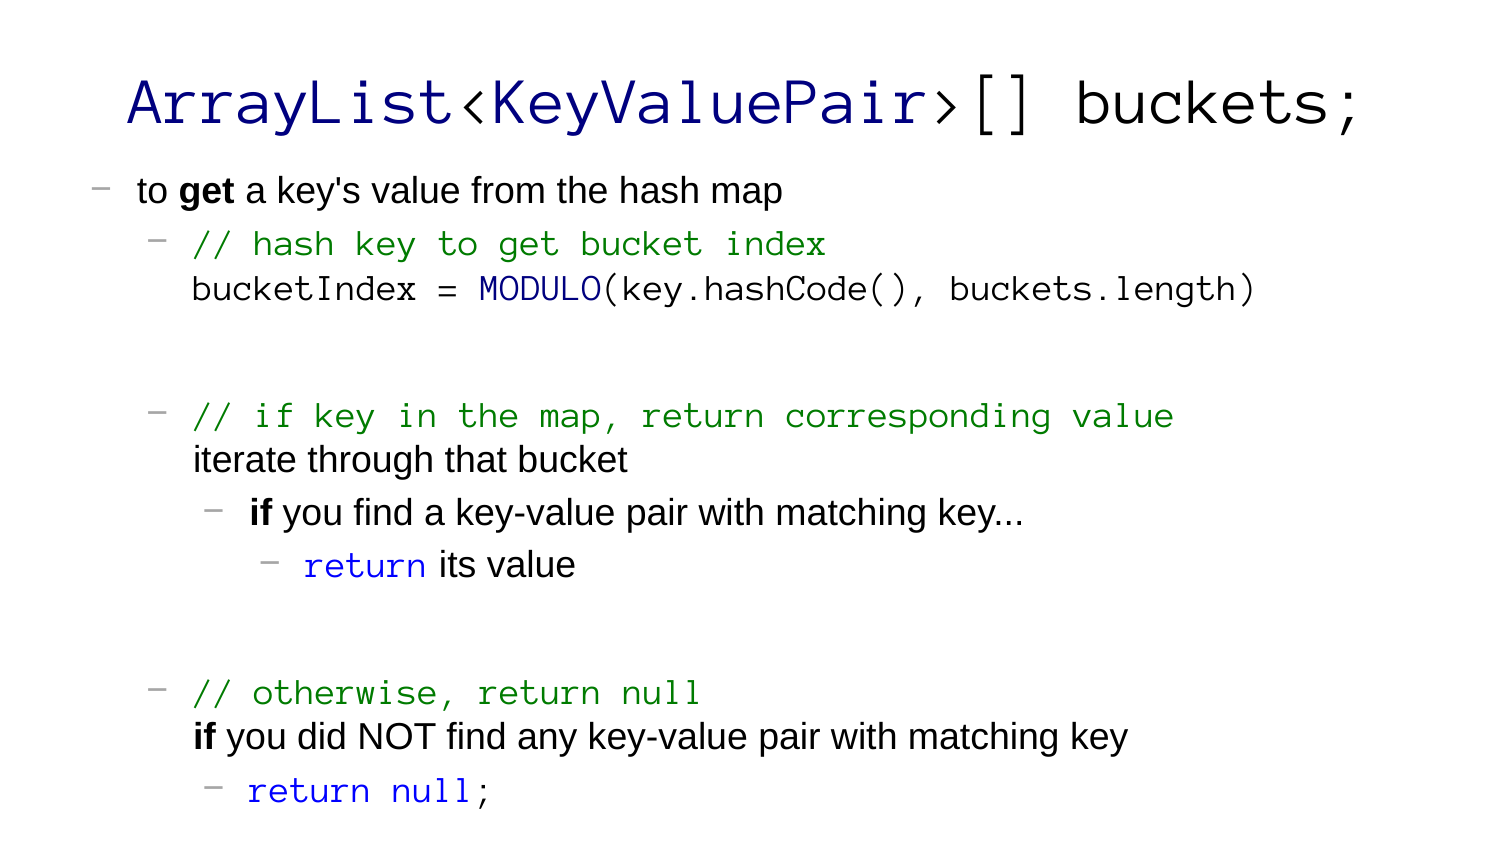

# ArrayList<KeyValuePair>[] buckets;
to get a key's value from the hash map
// hash key to get bucket index
bucketIndex = MODULO(key.hashCode(), buckets.length)

// if key in the map, return corresponding value
iterate through that bucket
if you find a key-value pair with matching key...
return its value

// otherwise, return null
if you did NOT find any key-value pair with matching key
return null;